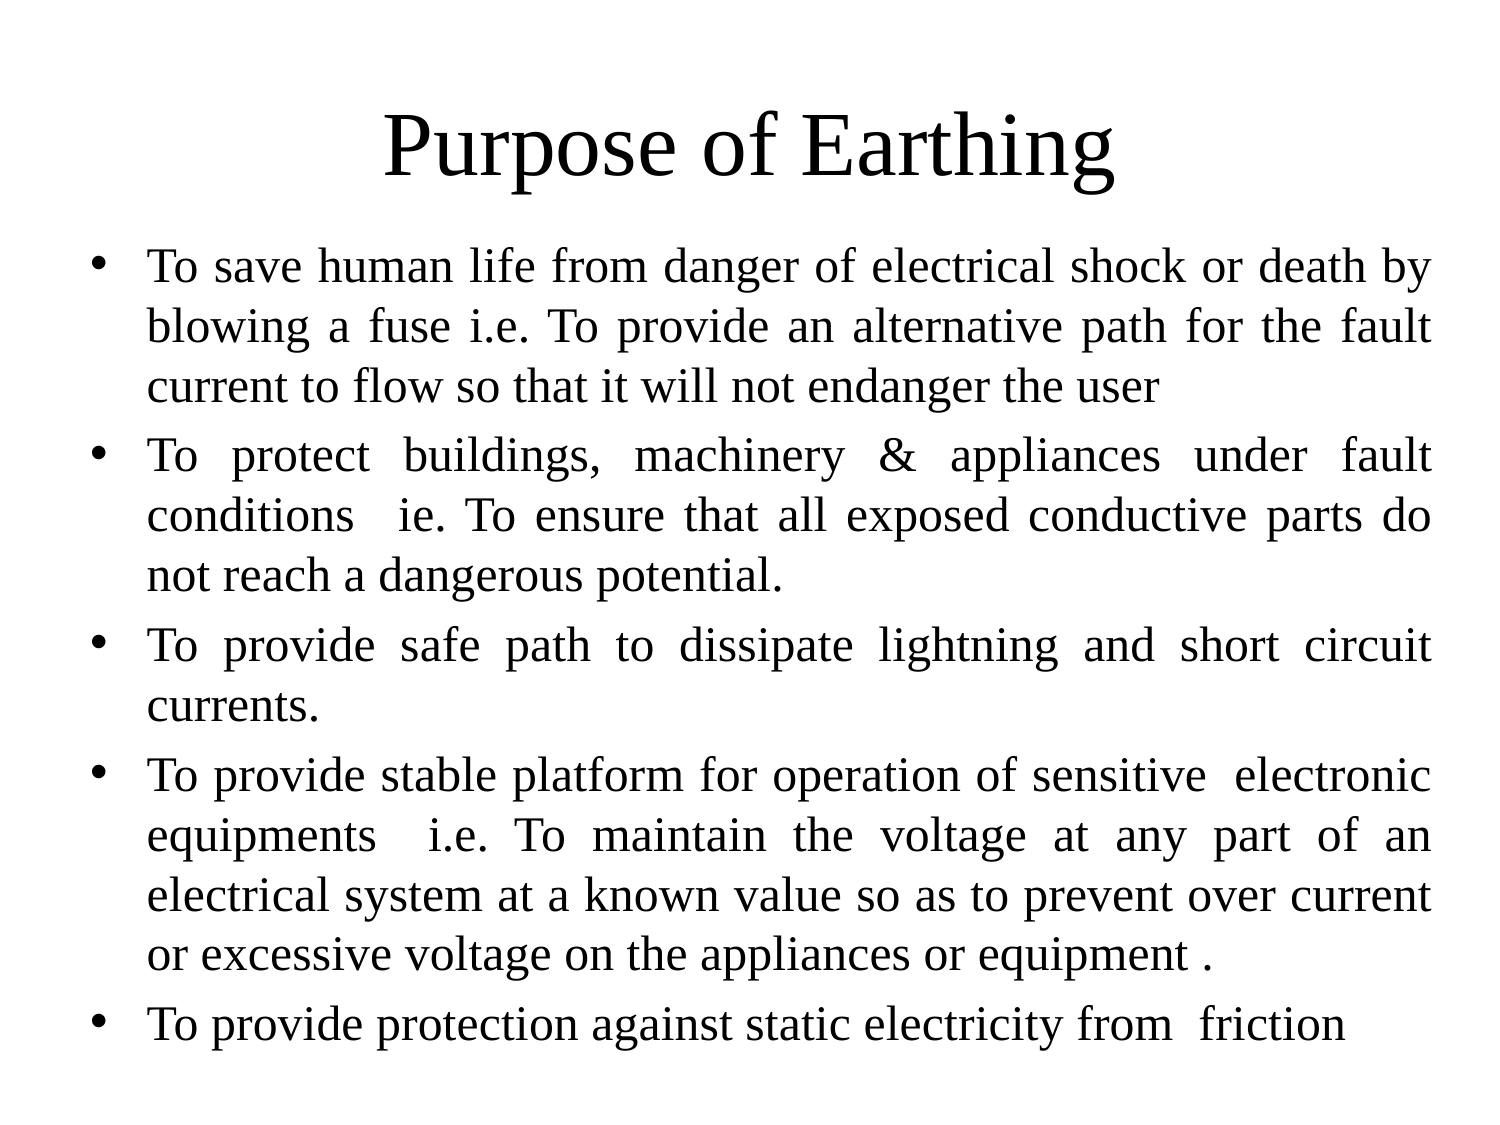

# Purpose of Earthing
To save human life from danger of electrical shock or death by blowing a fuse i.e. To provide an alternative path for the fault current to flow so that it will not endanger the user
To protect buildings, machinery & appliances under fault conditions   ie. To ensure that all exposed conductive parts do not reach a dangerous potential.
To provide safe path to dissipate lightning and short circuit currents.
To provide stable platform for operation of sensitive  electronic equipments   i.e. To maintain the voltage at any part of an electrical system at a known value so as to prevent over current or excessive voltage on the appliances or equipment .
To provide protection against static electricity from  friction